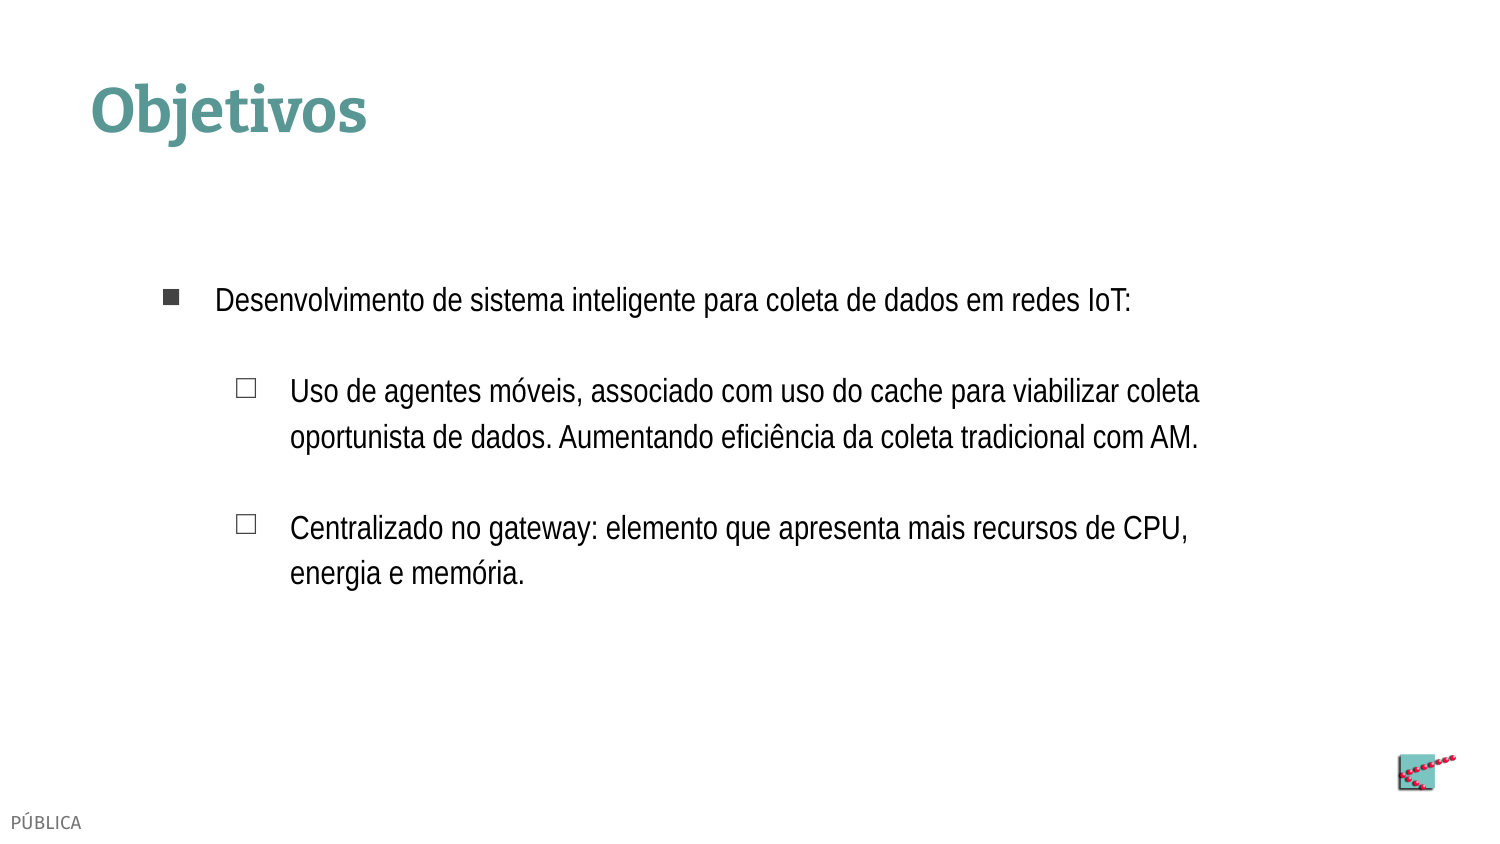

# Objetivos
Desenvolvimento de sistema inteligente para coleta de dados em redes IoT:

Uso de agentes móveis, associado com uso do cache para viabilizar coleta oportunista de dados. Aumentando eficiência da coleta tradicional com AM.

Centralizado no gateway: elemento que apresenta mais recursos de CPU, energia e memória.